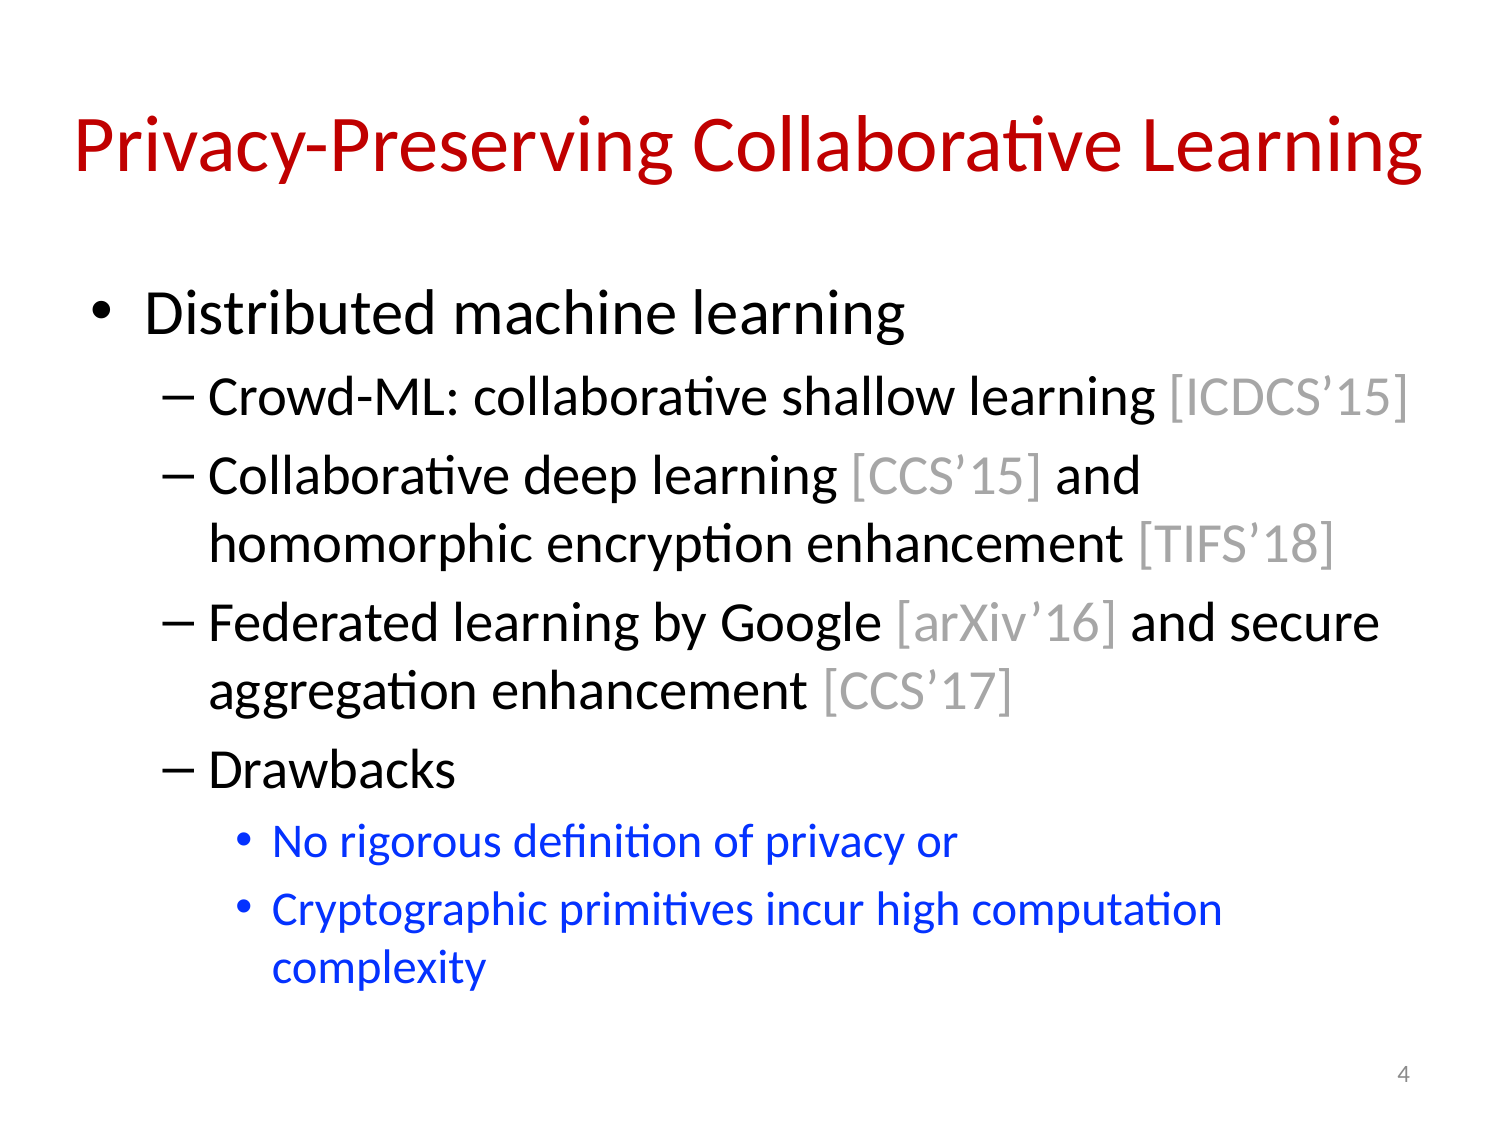

# Privacy-Preserving Collaborative Learning
Distributed machine learning
Crowd-ML: collaborative shallow learning [ICDCS’15]
Collaborative deep learning [CCS’15] and homomorphic encryption enhancement [TIFS’18]
Federated learning by Google [arXiv’16] and secure aggregation enhancement [CCS’17]
Drawbacks
No rigorous definition of privacy or
Cryptographic primitives incur high computation complexity

4